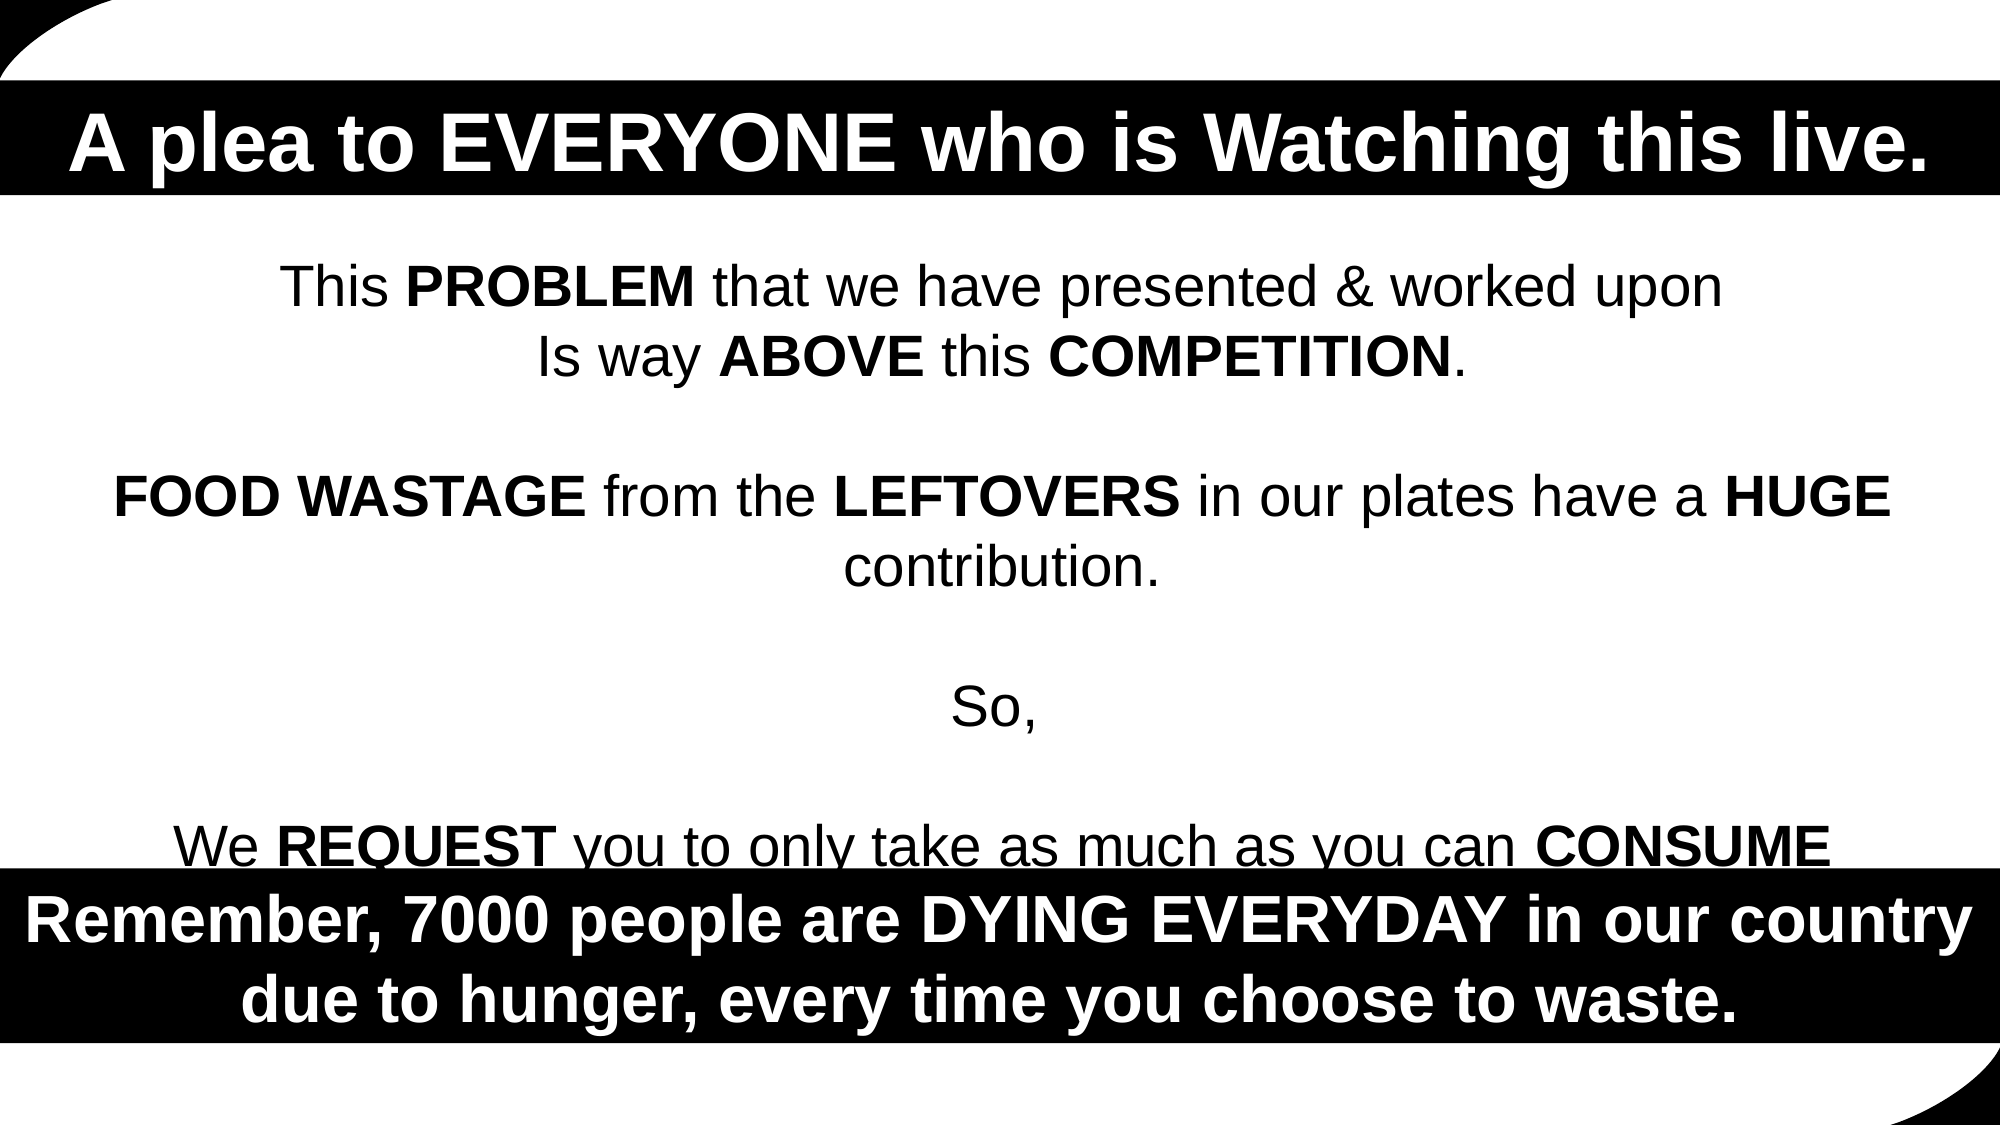

A plea to EVERYONE who is Watching this live.
This PROBLEM that we have presented & worked upon
Is way ABOVE this COMPETITION.

FOOD WASTAGE from the LEFTOVERS in our plates have a HUGE contribution.

So,

We REQUEST you to only take as much as you can CONSUME
Remember, 7000 people are DYING EVERYDAY in our country due to hunger, every time you choose to waste.

1